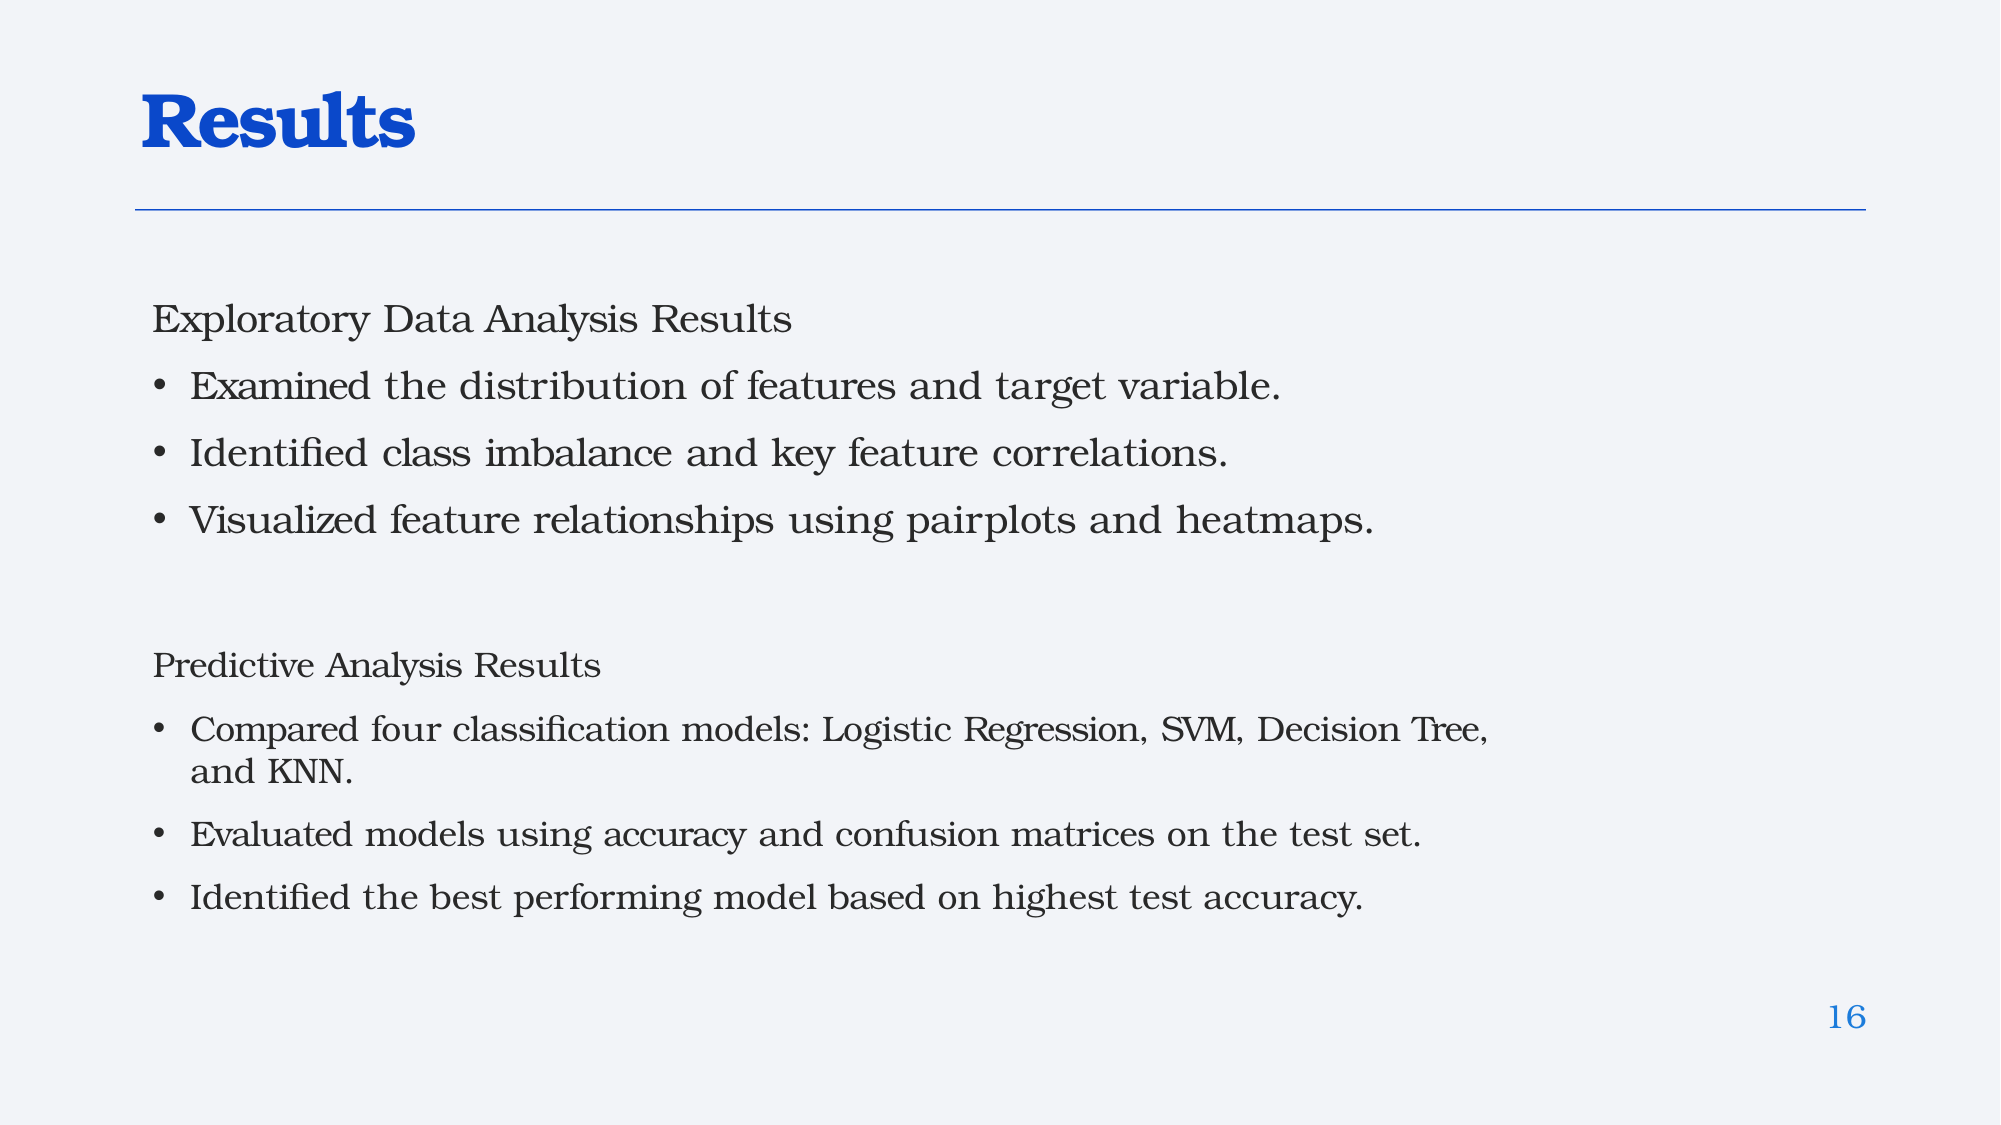

# Results
Exploratory Data Analysis Results
Examined the distribution of features and target variable.
Identified class imbalance and key feature correlations.
Visualized feature relationships using pairplots and heatmaps.

Predictive Analysis Results
Compared four classification models: Logistic Regression, SVM, Decision Tree, and KNN.
Evaluated models using accuracy and confusion matrices on the test set.
Identified the best performing model based on highest test accuracy.
16